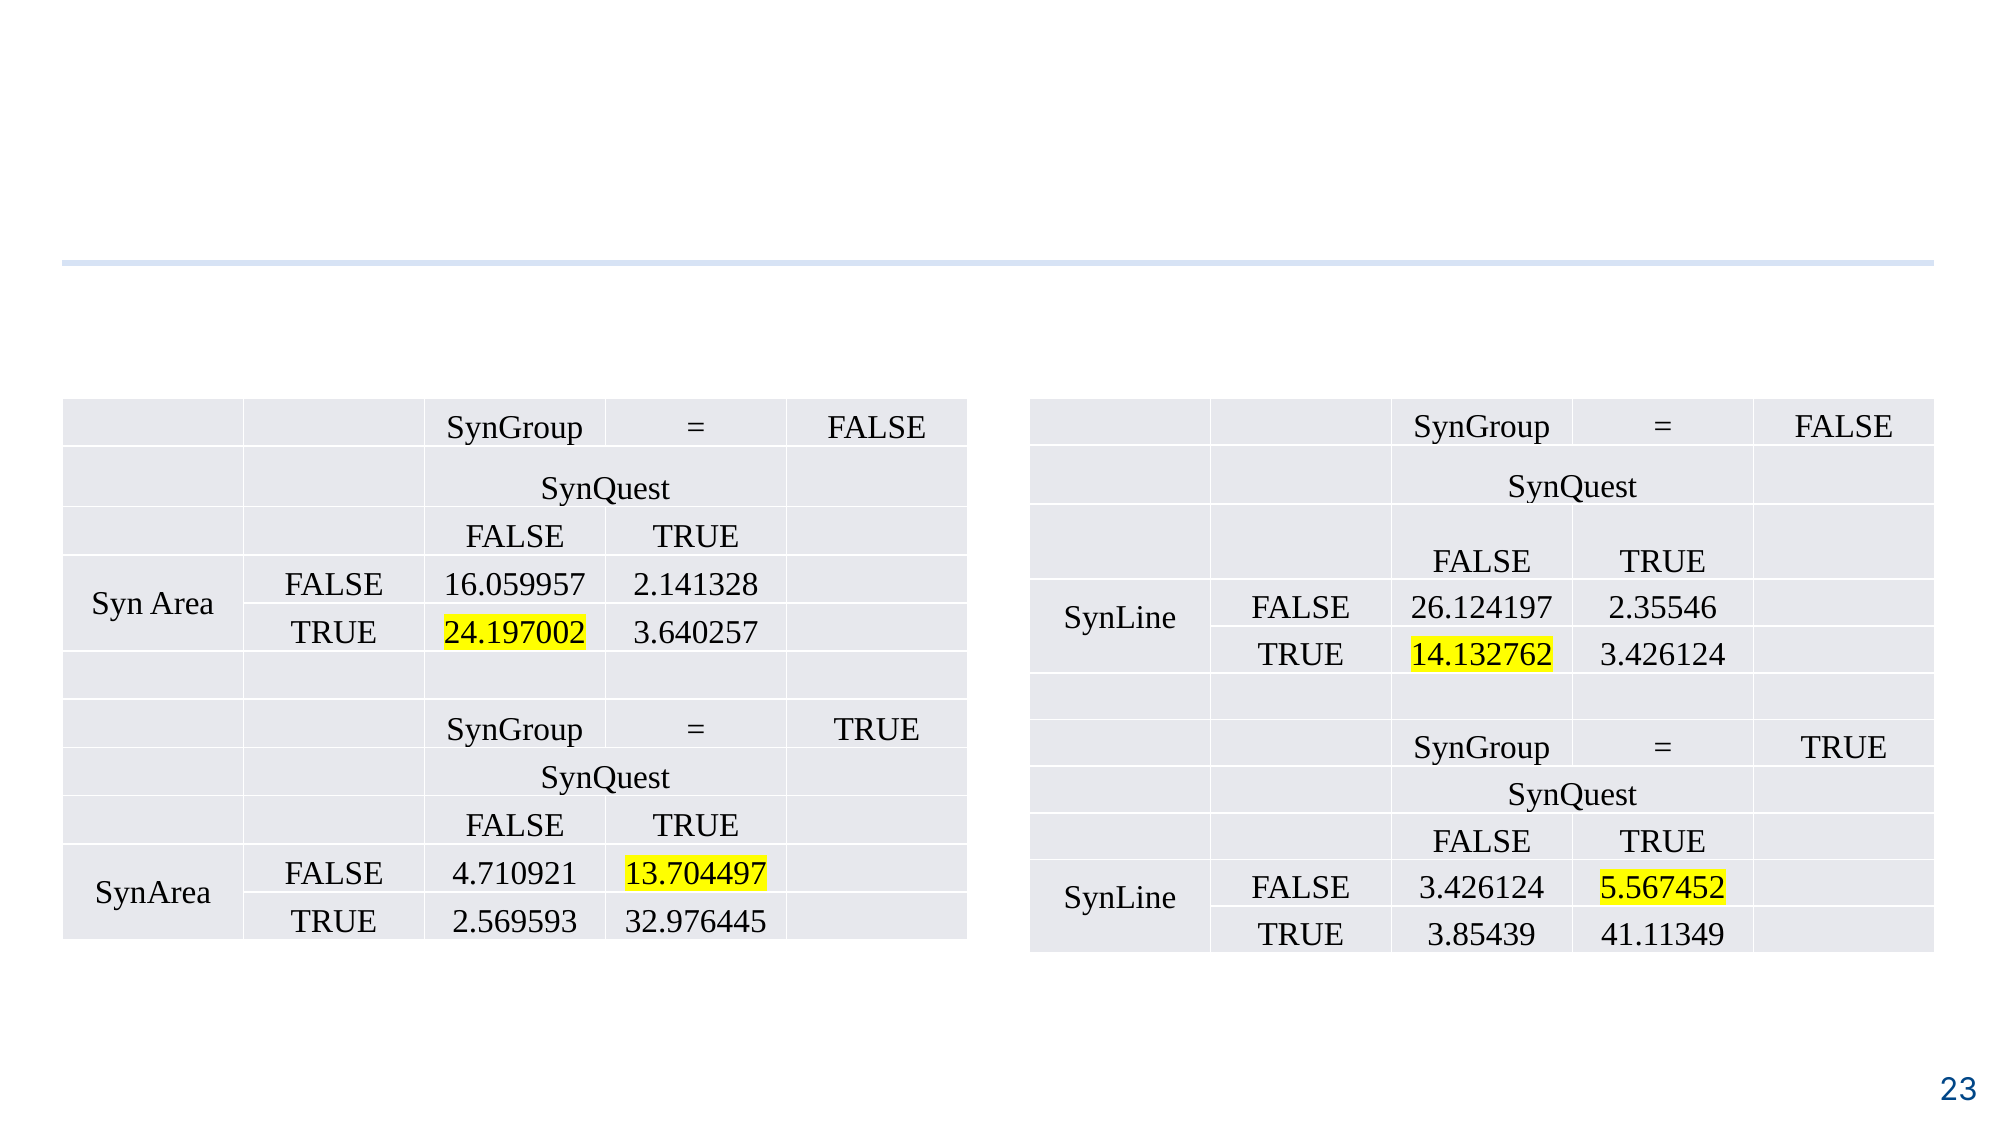

#

|  |  | SynGroup | = | FALSE |
| --- | --- | --- | --- | --- |
|  |  | SynQuest |  |  |
|  |  | FALSE | TRUE |  |
| Syn Area | FALSE | 16.059957 | 2.141328 |  |
|  | TRUE | 24.197002 | 3.640257 |  |
|  |  |  |  |  |
|  |  | SynGroup | = | TRUE |
|  |  | SynQuest |  |  |
|  |  | FALSE | TRUE |  |
| SynArea | FALSE | 4.710921 | 13.704497 |  |
|  | TRUE | 2.569593 | 32.976445 |  |
|  |  | SynGroup | = | FALSE |
| --- | --- | --- | --- | --- |
|  |  | SynQuest |  |  |
|  |  | FALSE | TRUE |  |
| SynLine | FALSE | 26.124197 | 2.35546 |  |
|  | TRUE | 14.132762 | 3.426124 |  |
|  |  |  |  |  |
|  |  | SynGroup | = | TRUE |
|  |  | SynQuest |  |  |
|  |  | FALSE | TRUE |  |
| SynLine | FALSE | 3.426124 | 5.567452 |  |
|  | TRUE | 3.85439 | 41.11349 |  |
23